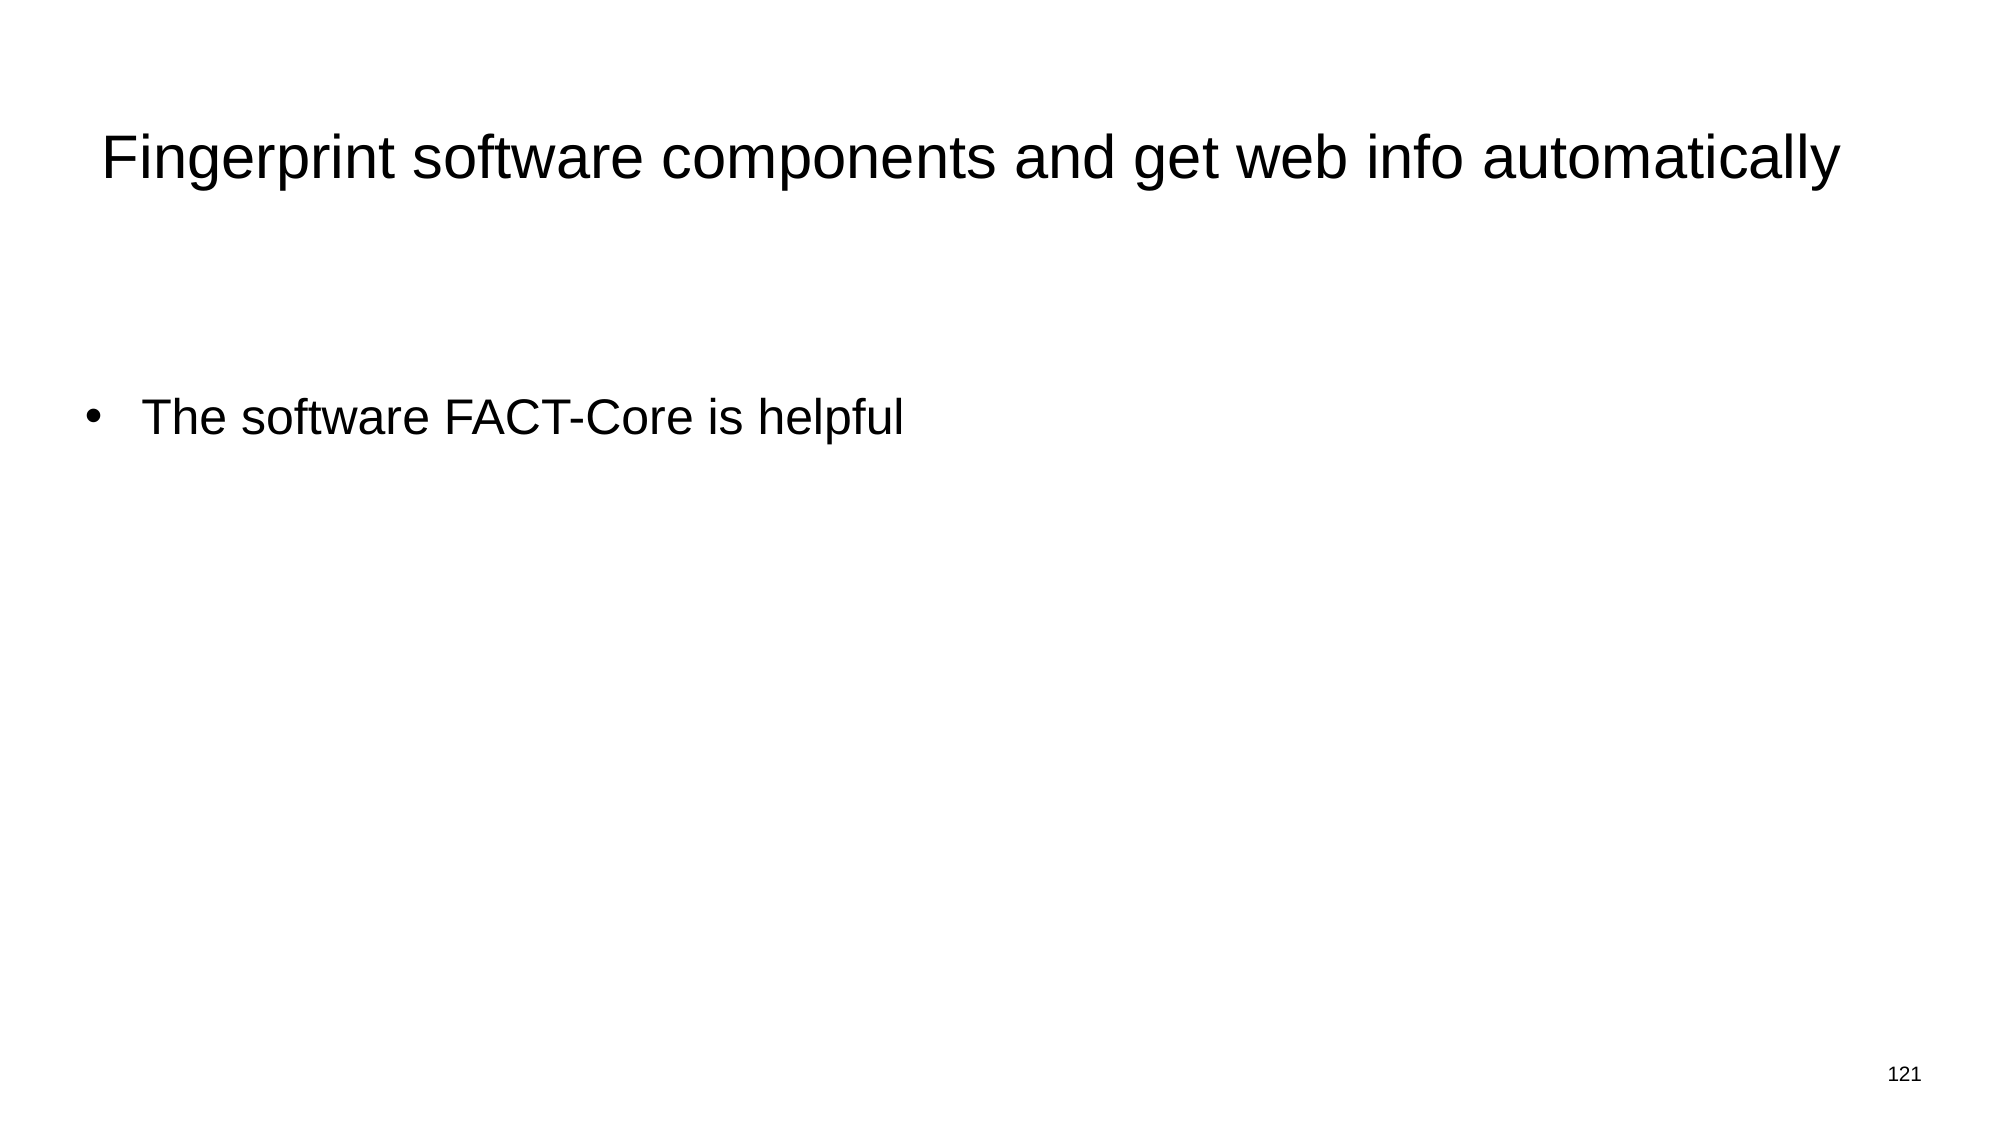

# Fingerprint software components and get web info automatically
The software FACT-Core is helpful
121